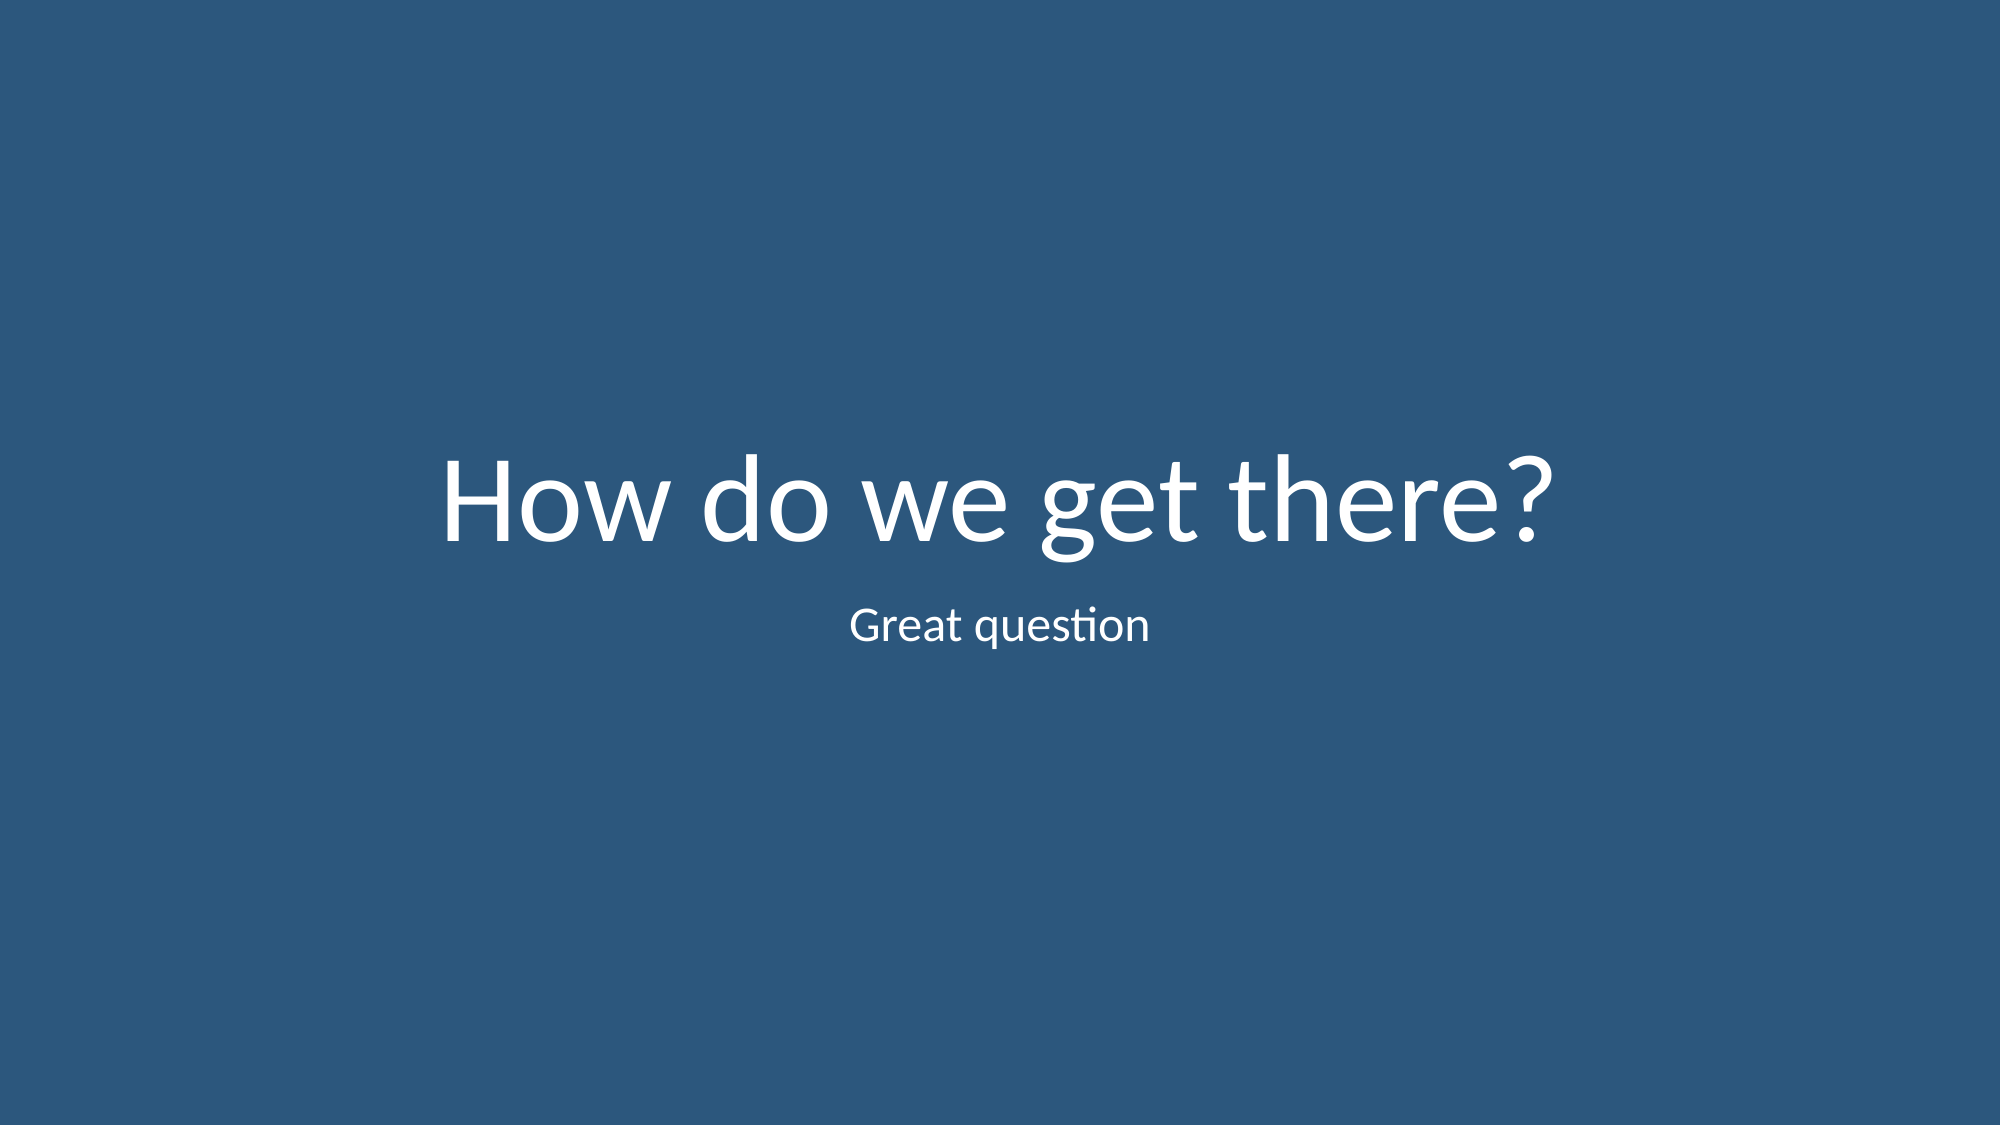

# How do we get there?
Great question